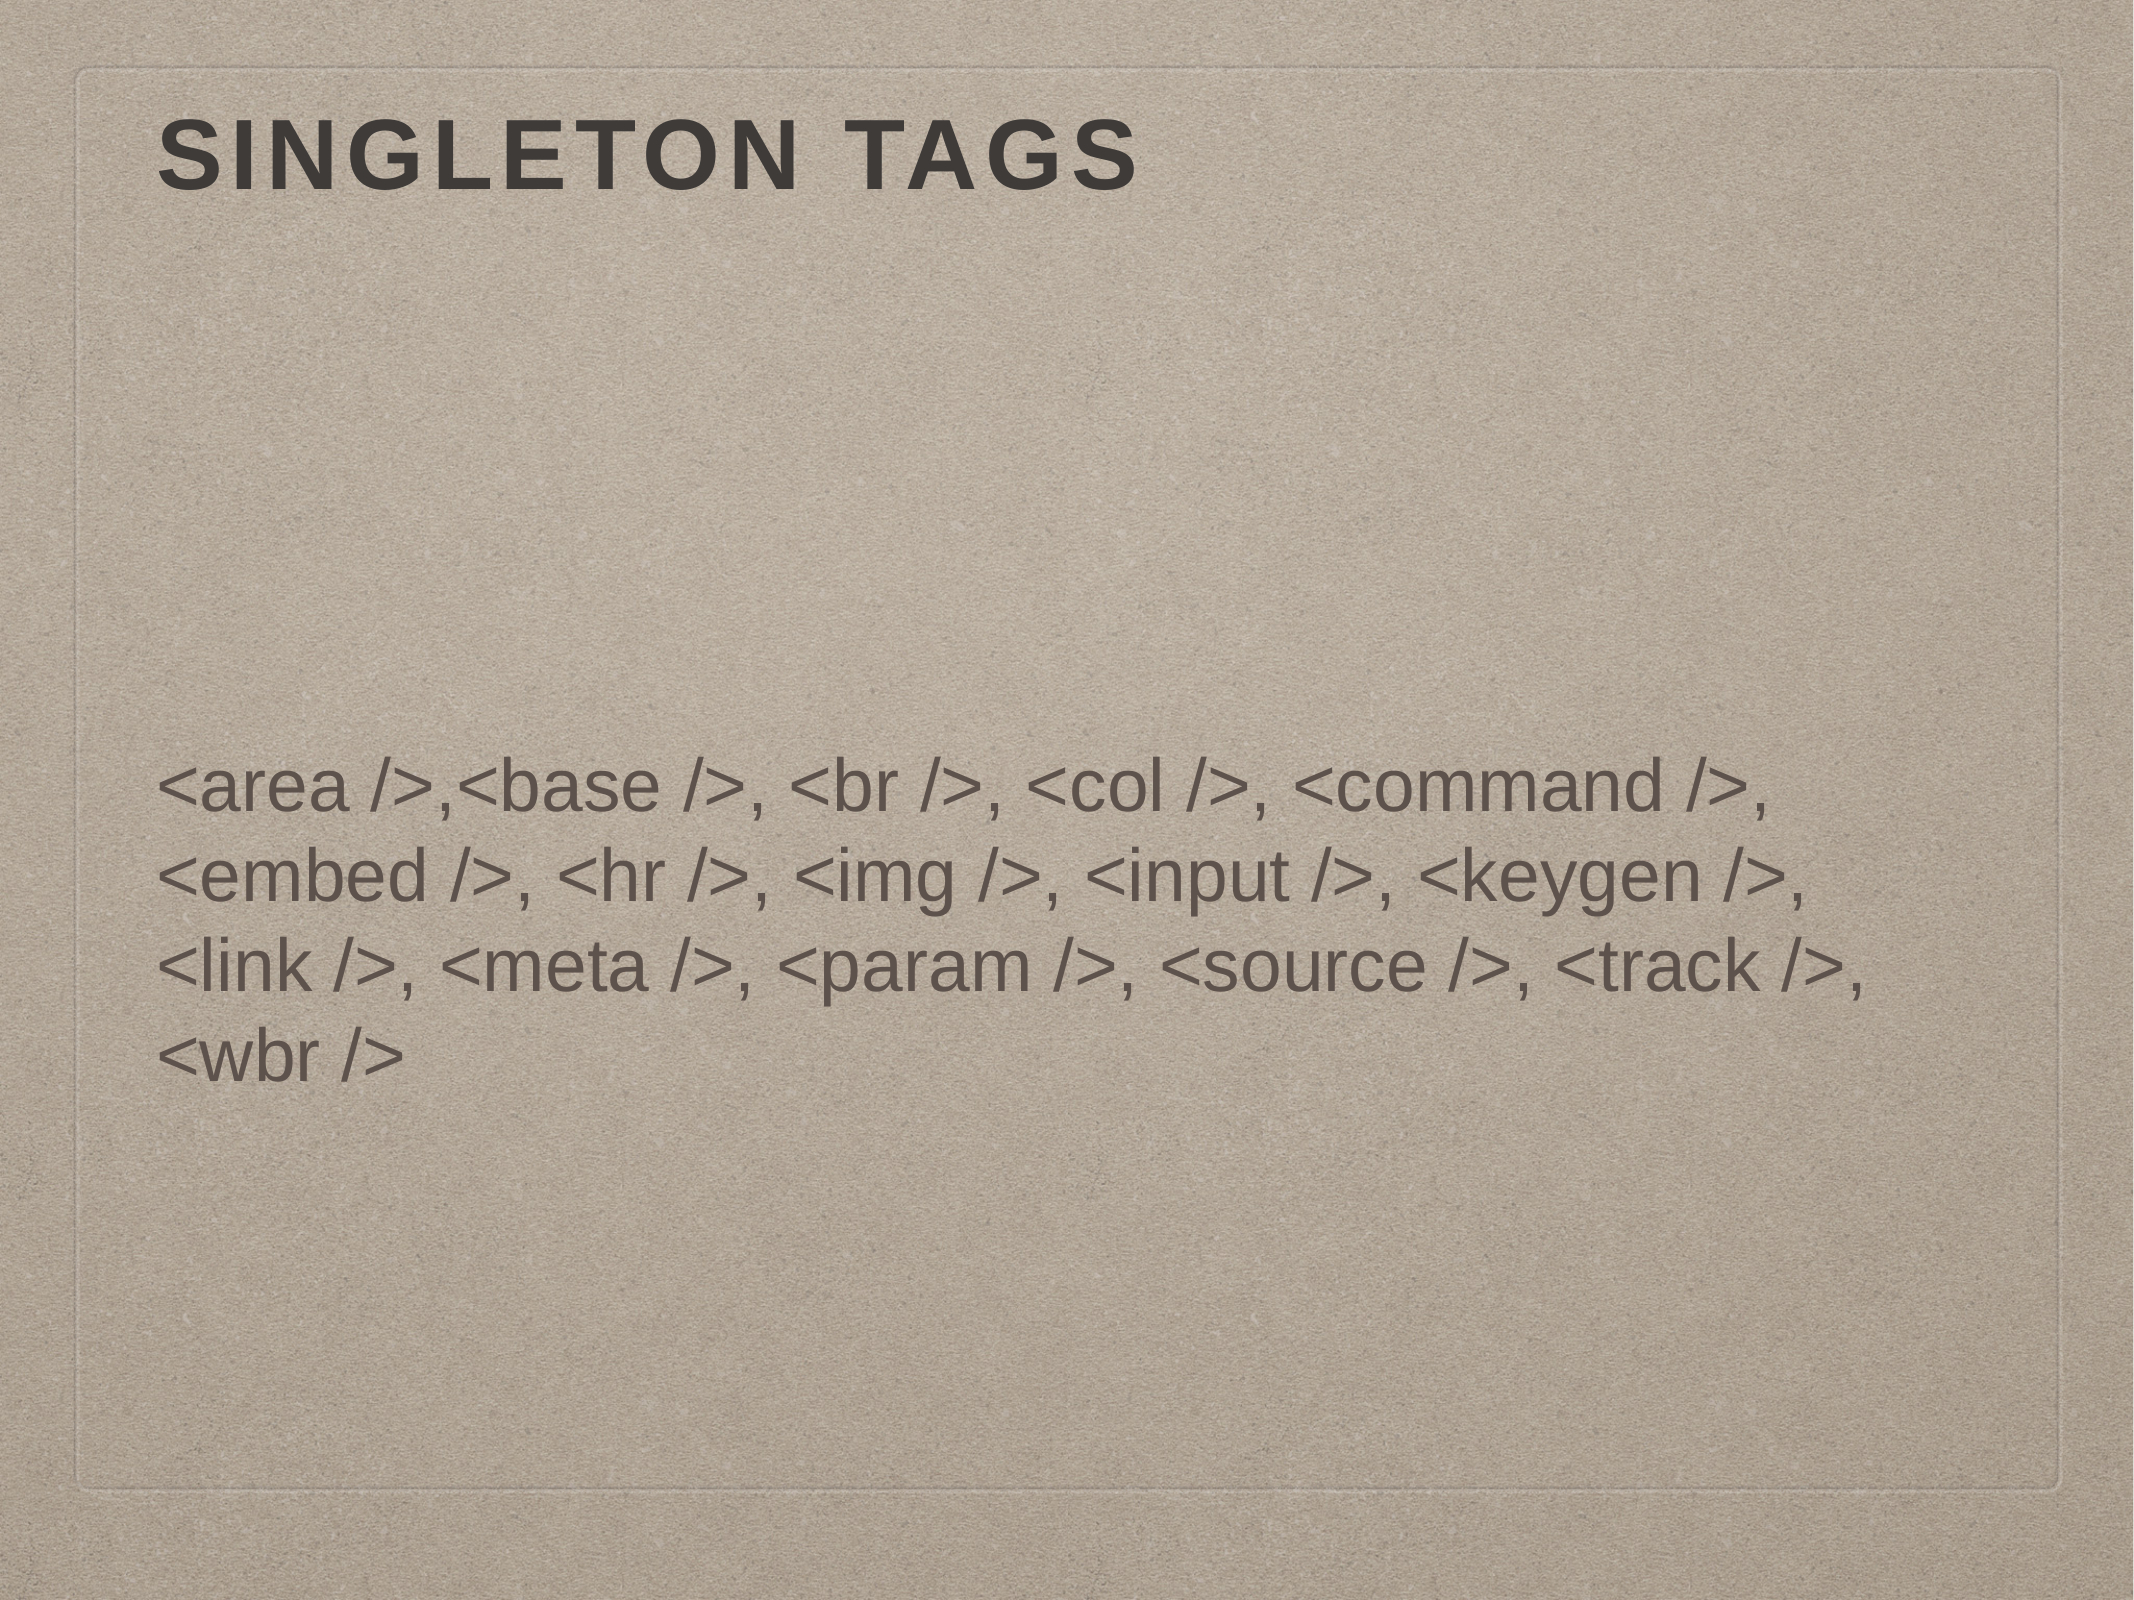

# singleton tags
<area />,<base />, <br />, <col />, <command />, <embed />, <hr />, <img />, <input />, <keygen />, <link />, <meta />, <param />, <source />, <track />, <wbr />